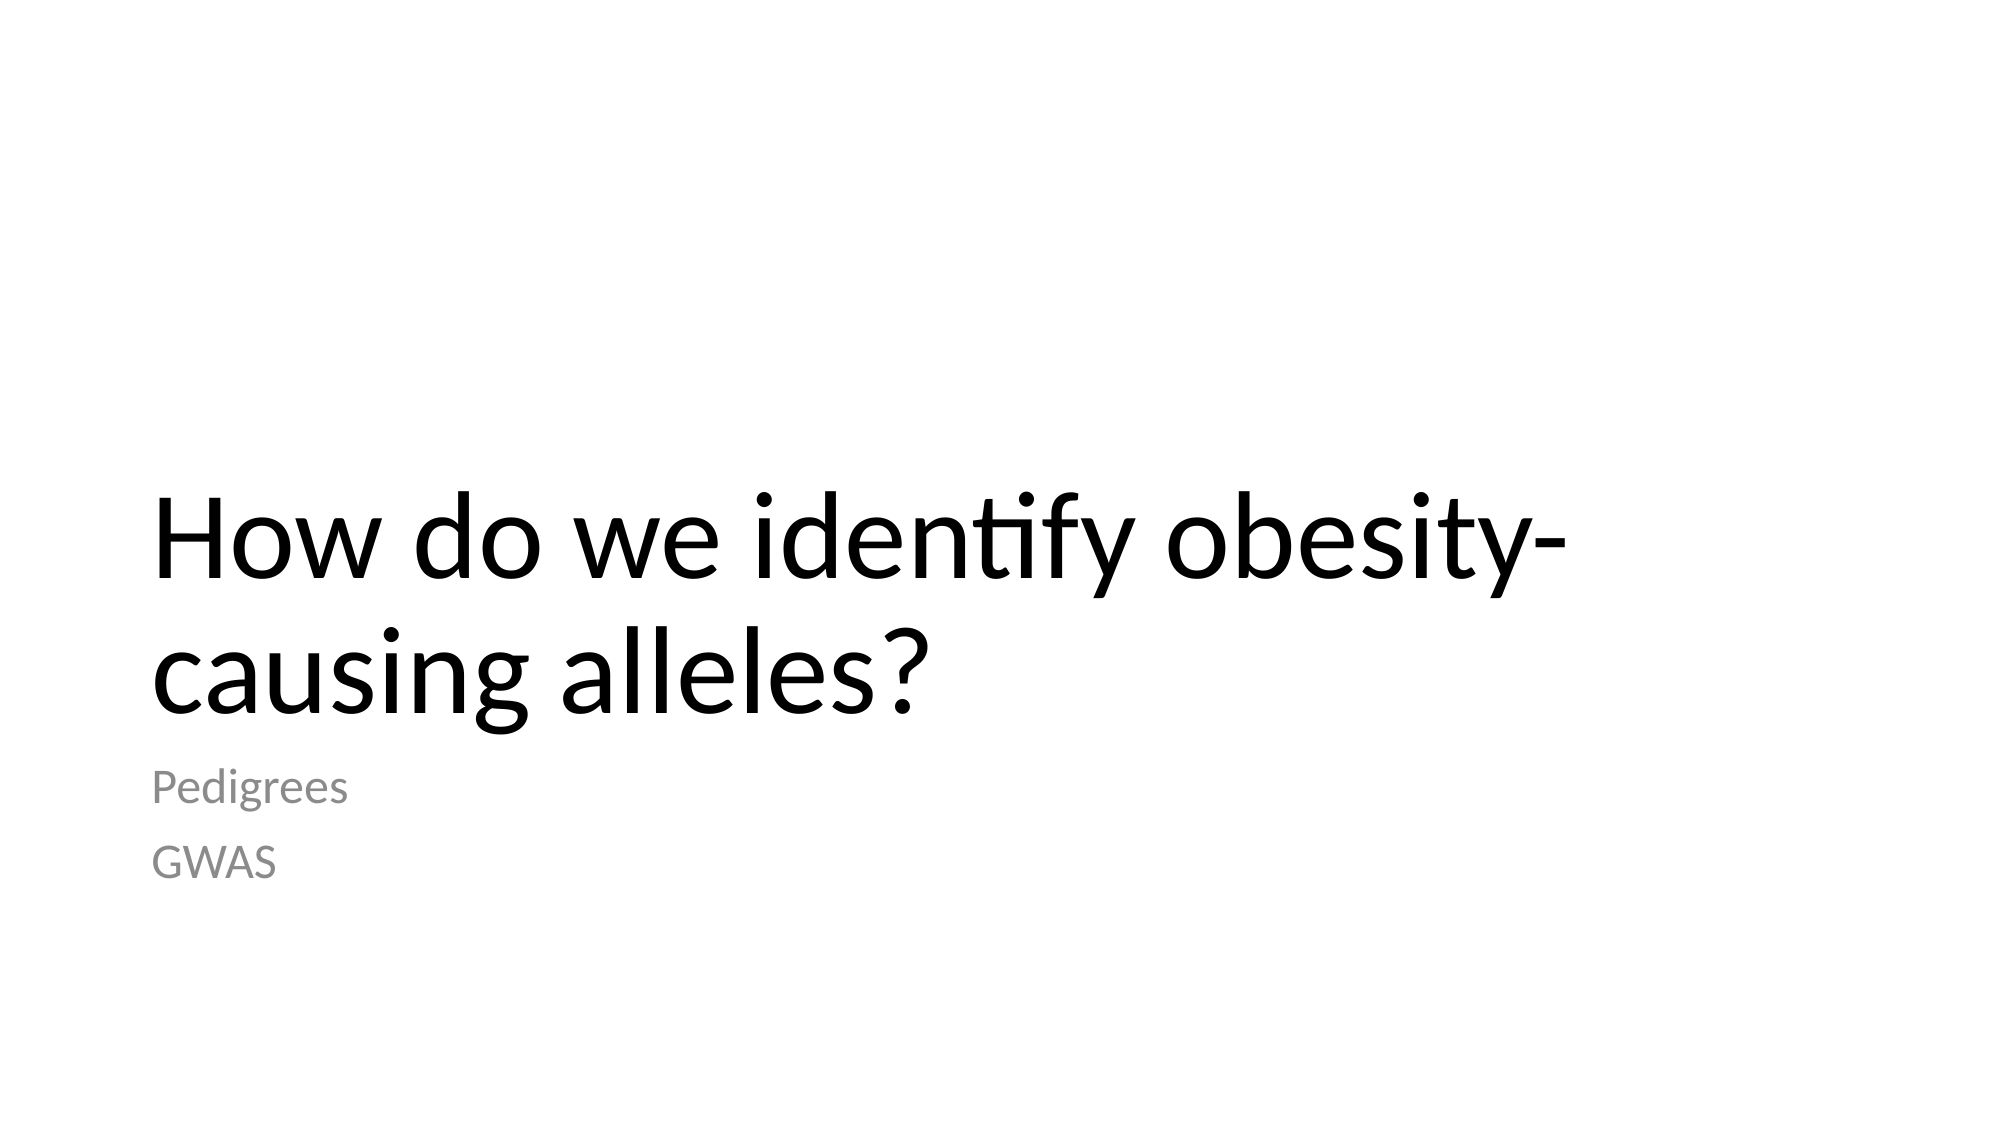

# How do we identify obesity-causing alleles?
Pedigrees
GWAS